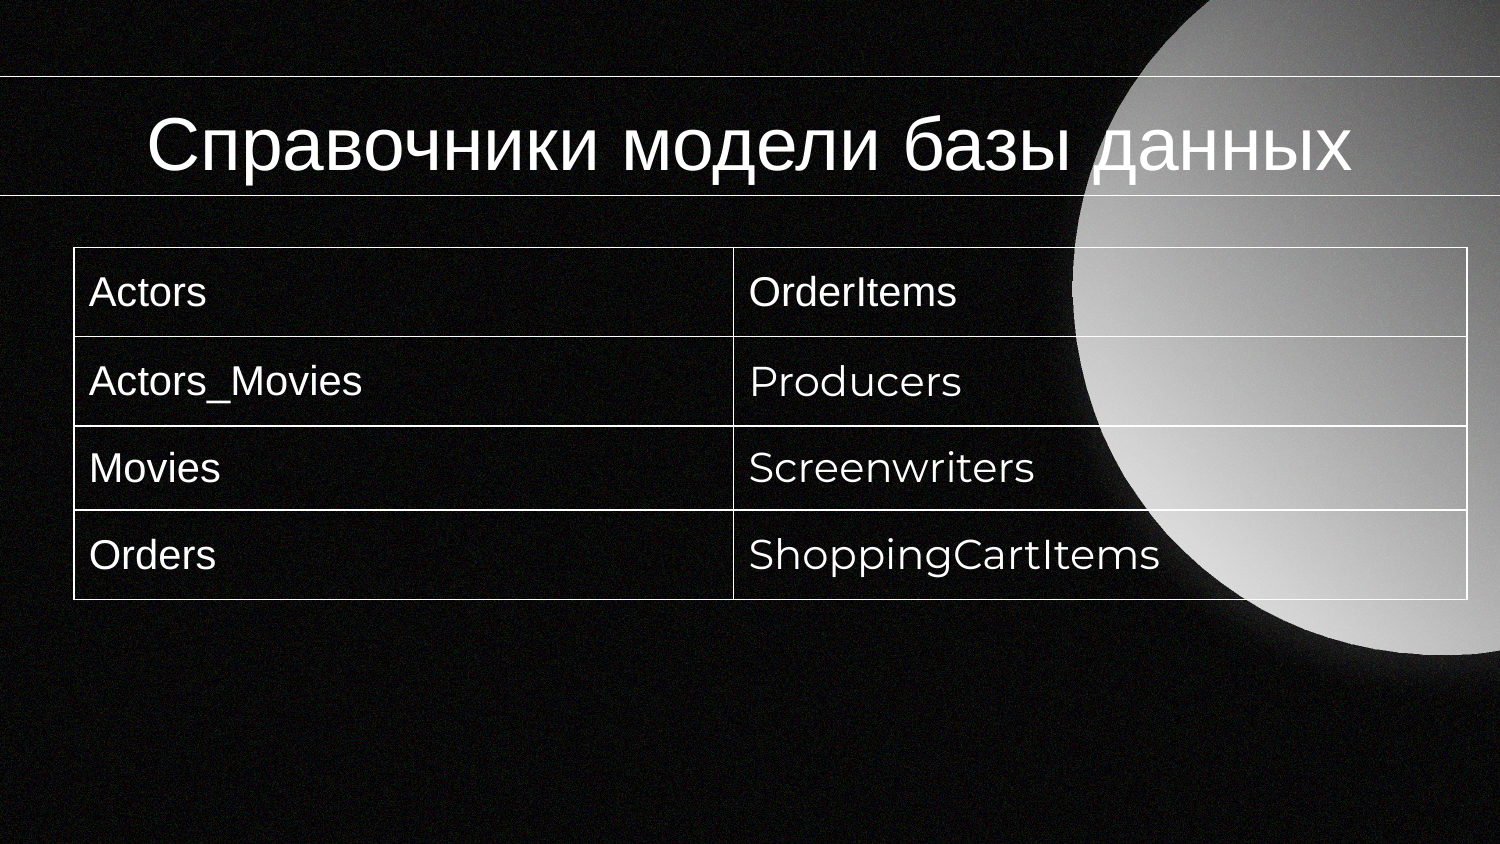

# Справочники модели базы данных
| Actors | OrderItems |
| --- | --- |
| Actors\_Movies | Producers |
| Movies | Screenwriters |
| Orders | ShoppingCartItems |